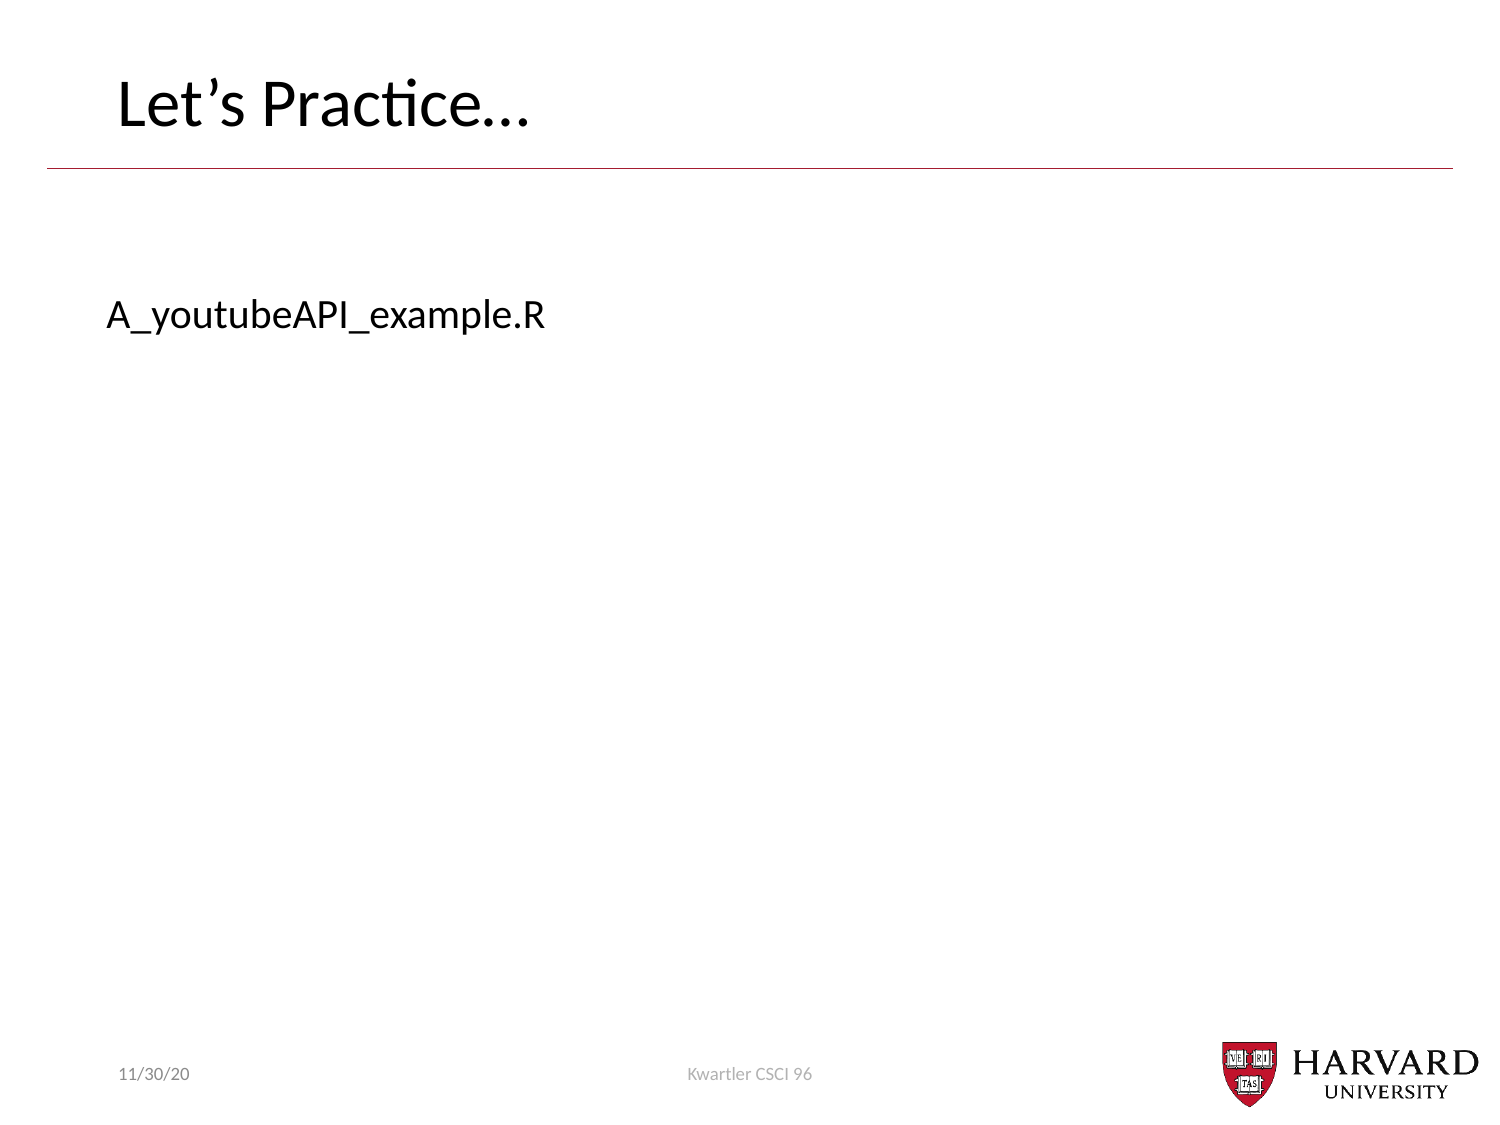

# Let’s Practice…
A_youtubeAPI_example.R
11/30/20
Kwartler CSCI 96